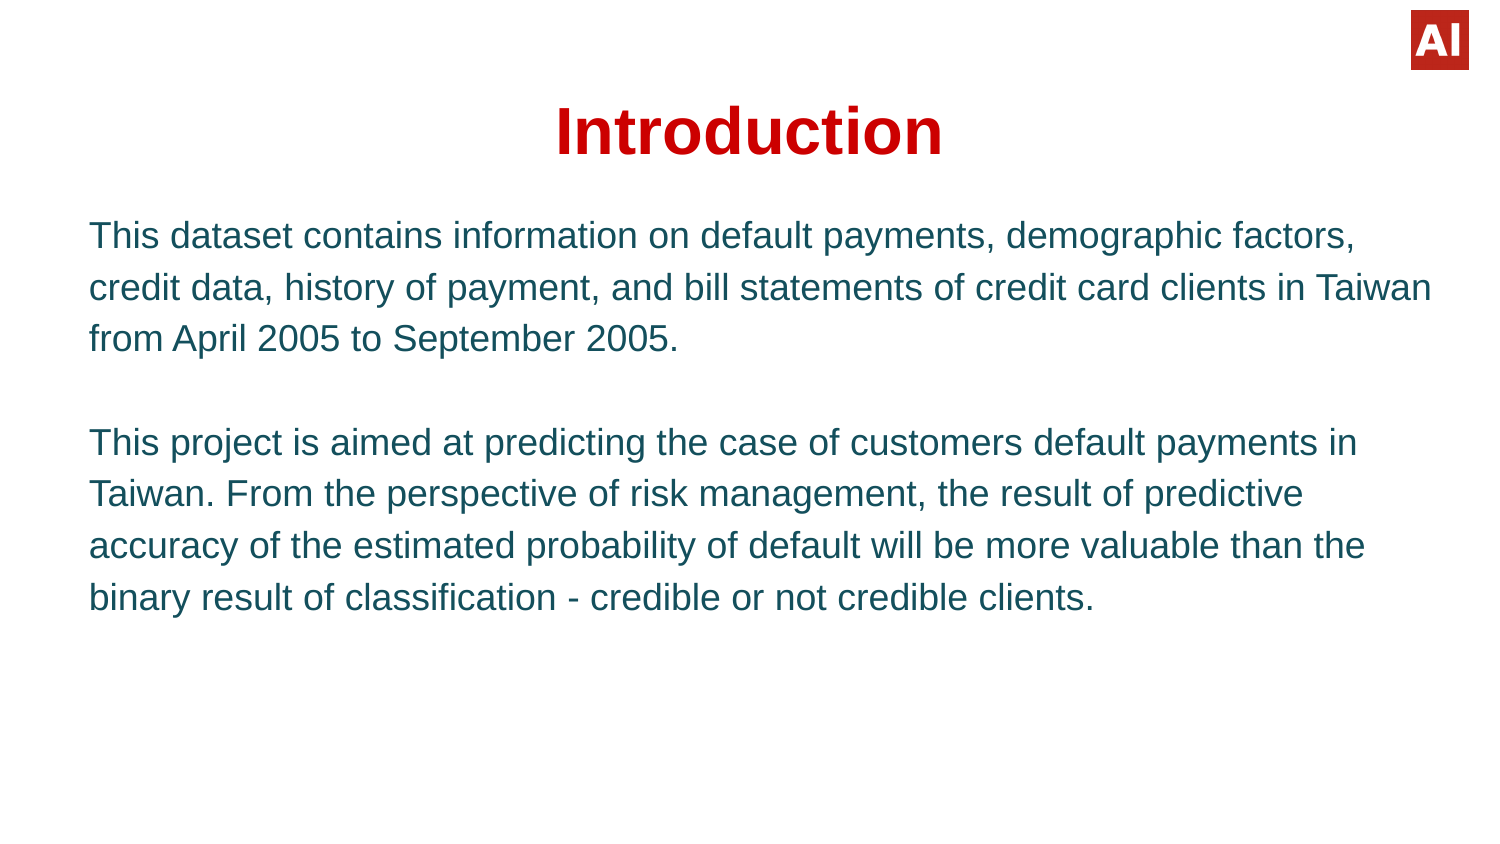

# Introduction
This dataset contains information on default payments, demographic factors, credit data, history of payment, and bill statements of credit card clients in Taiwan from April 2005 to September 2005.

This project is aimed at predicting the case of customers default payments in Taiwan. From the perspective of risk management, the result of predictive accuracy of the estimated probability of default will be more valuable than the binary result of classification - credible or not credible clients.